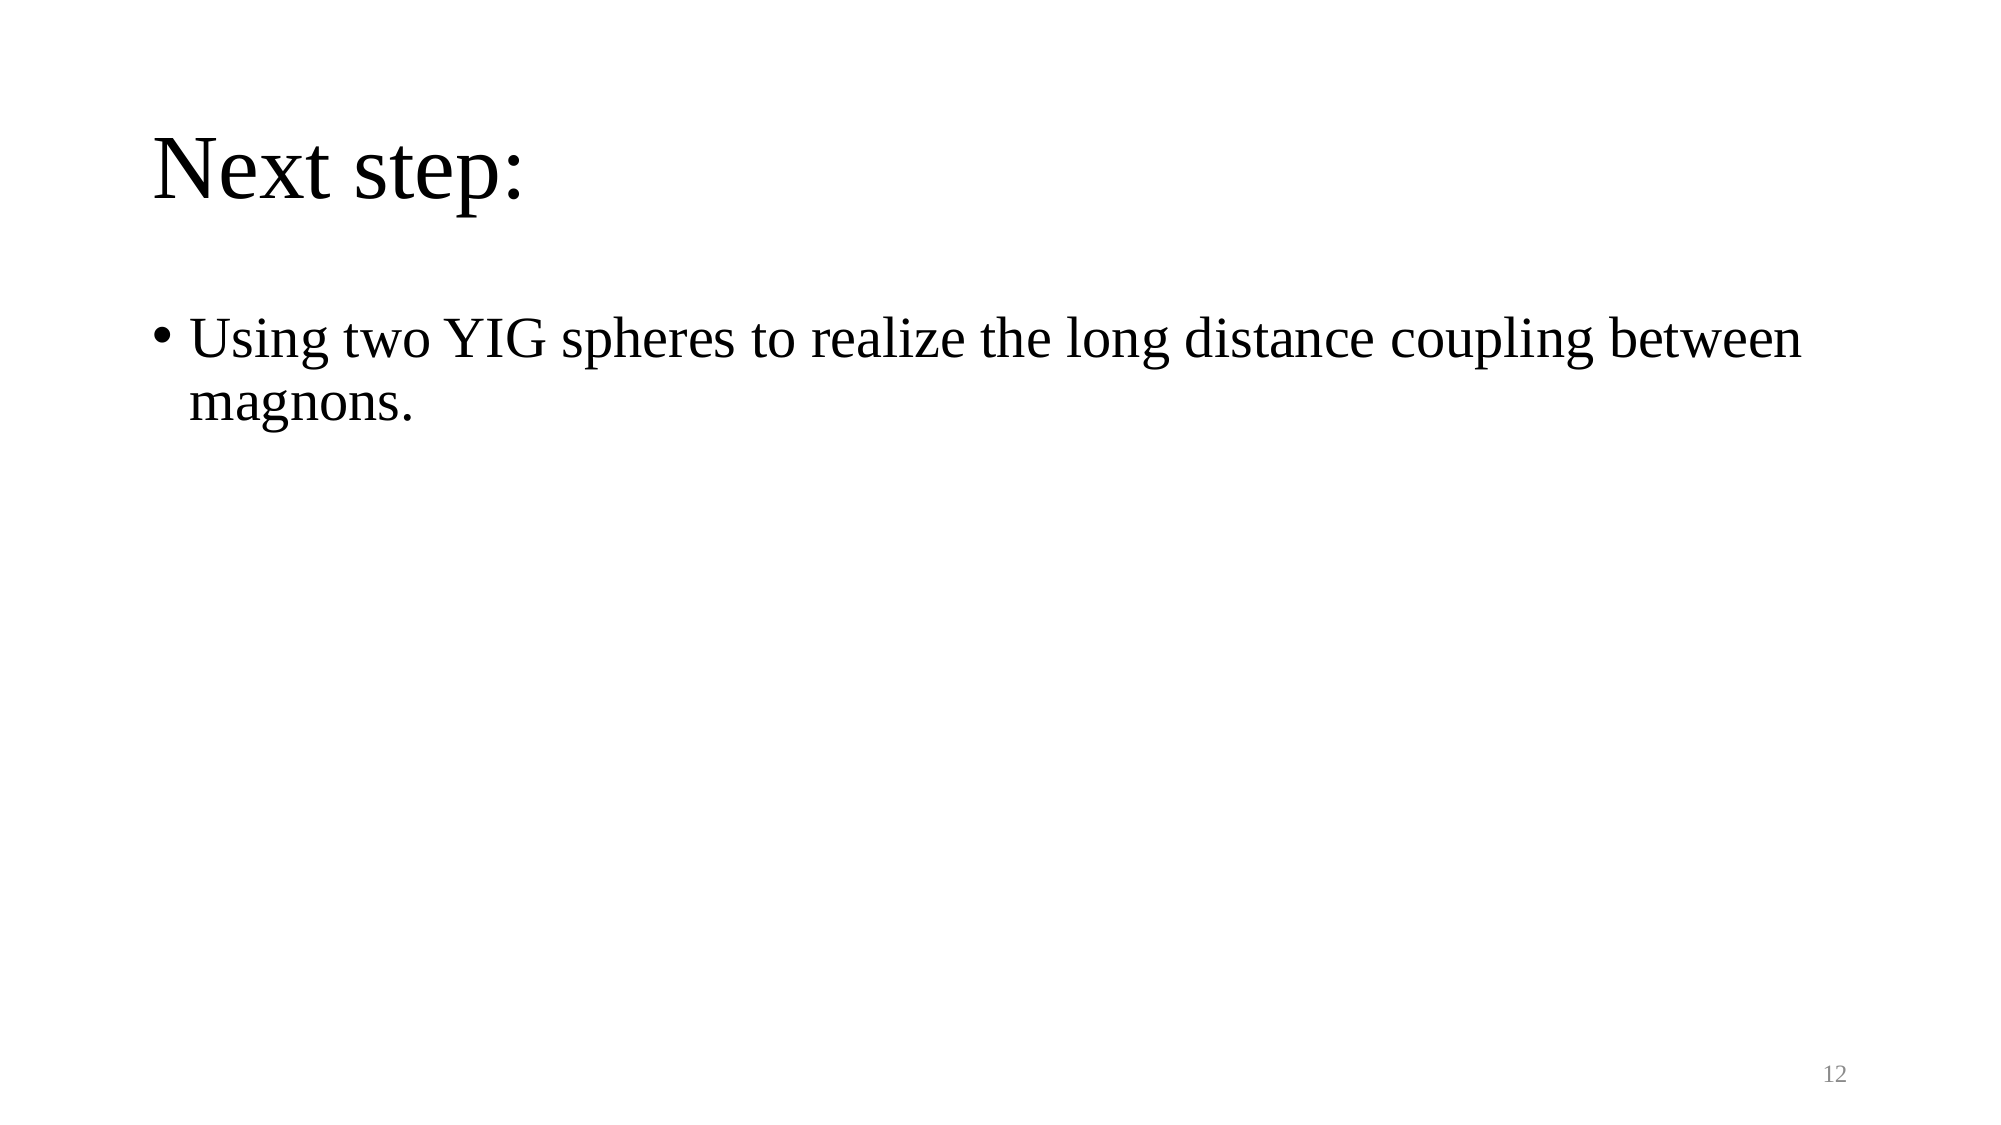

# Next step:
Using two YIG spheres to realize the long distance coupling between magnons.
12